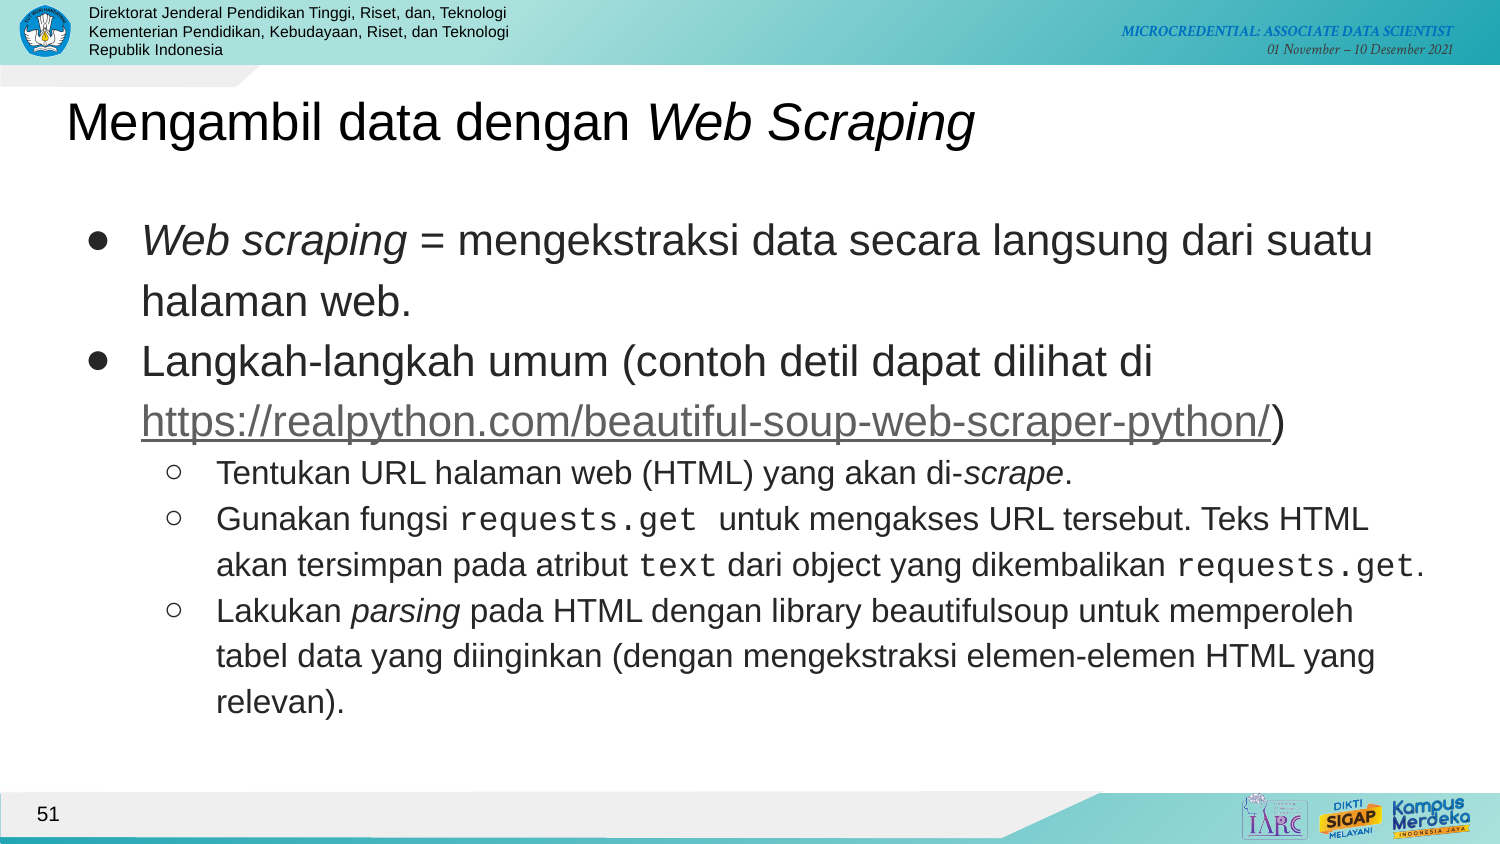

# Mengambil data dengan Web Scraping
Web scraping = mengekstraksi data secara langsung dari suatu halaman web.
Langkah-langkah umum (contoh detil dapat dilihat di https://realpython.com/beautiful-soup-web-scraper-python/)
Tentukan URL halaman web (HTML) yang akan di-scrape.
Gunakan fungsi requests.get untuk mengakses URL tersebut. Teks HTML akan tersimpan pada atribut text dari object yang dikembalikan requests.get.
Lakukan parsing pada HTML dengan library beautifulsoup untuk memperoleh tabel data yang diinginkan (dengan mengekstraksi elemen-elemen HTML yang relevan).
51